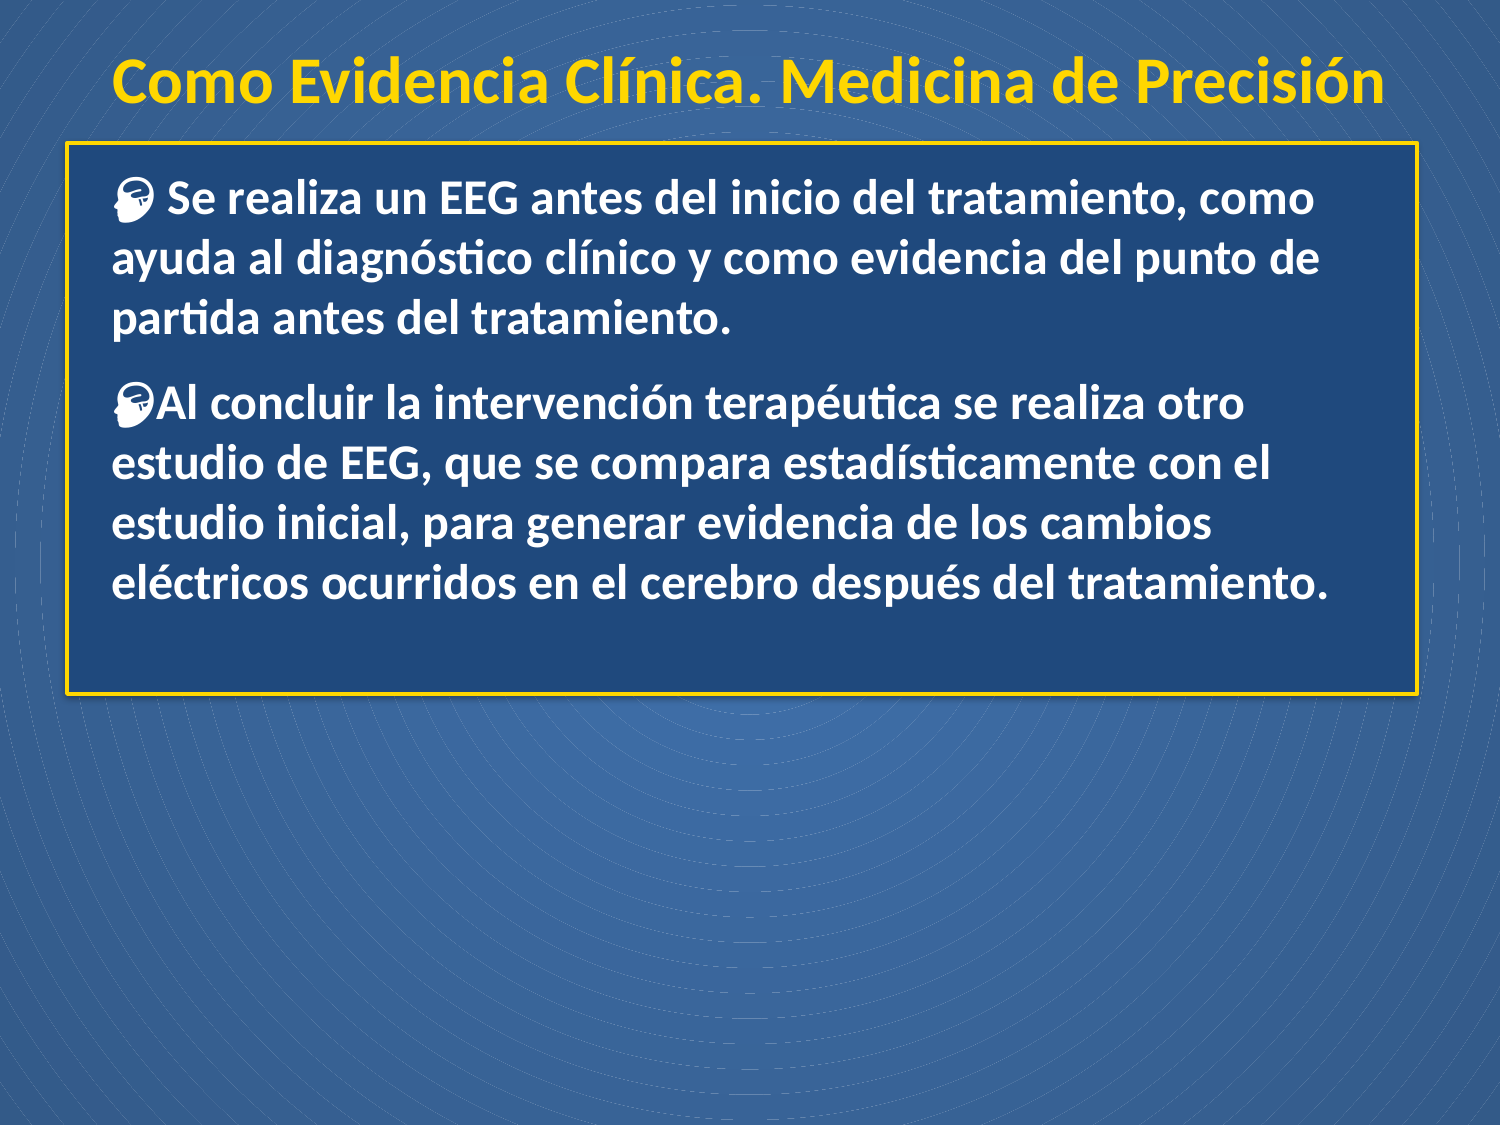

Como Evidencia Clínica. Medicina de Precisión

🧠 Se realiza un EEG antes del inicio del tratamiento, como ayuda al diagnóstico clínico y como evidencia del punto de partida antes del tratamiento.
🧠Al concluir la intervención terapéutica se realiza otro estudio de EEG, que se compara estadísticamente con el estudio inicial, para generar evidencia de los cambios eléctricos ocurridos en el cerebro después del tratamiento.